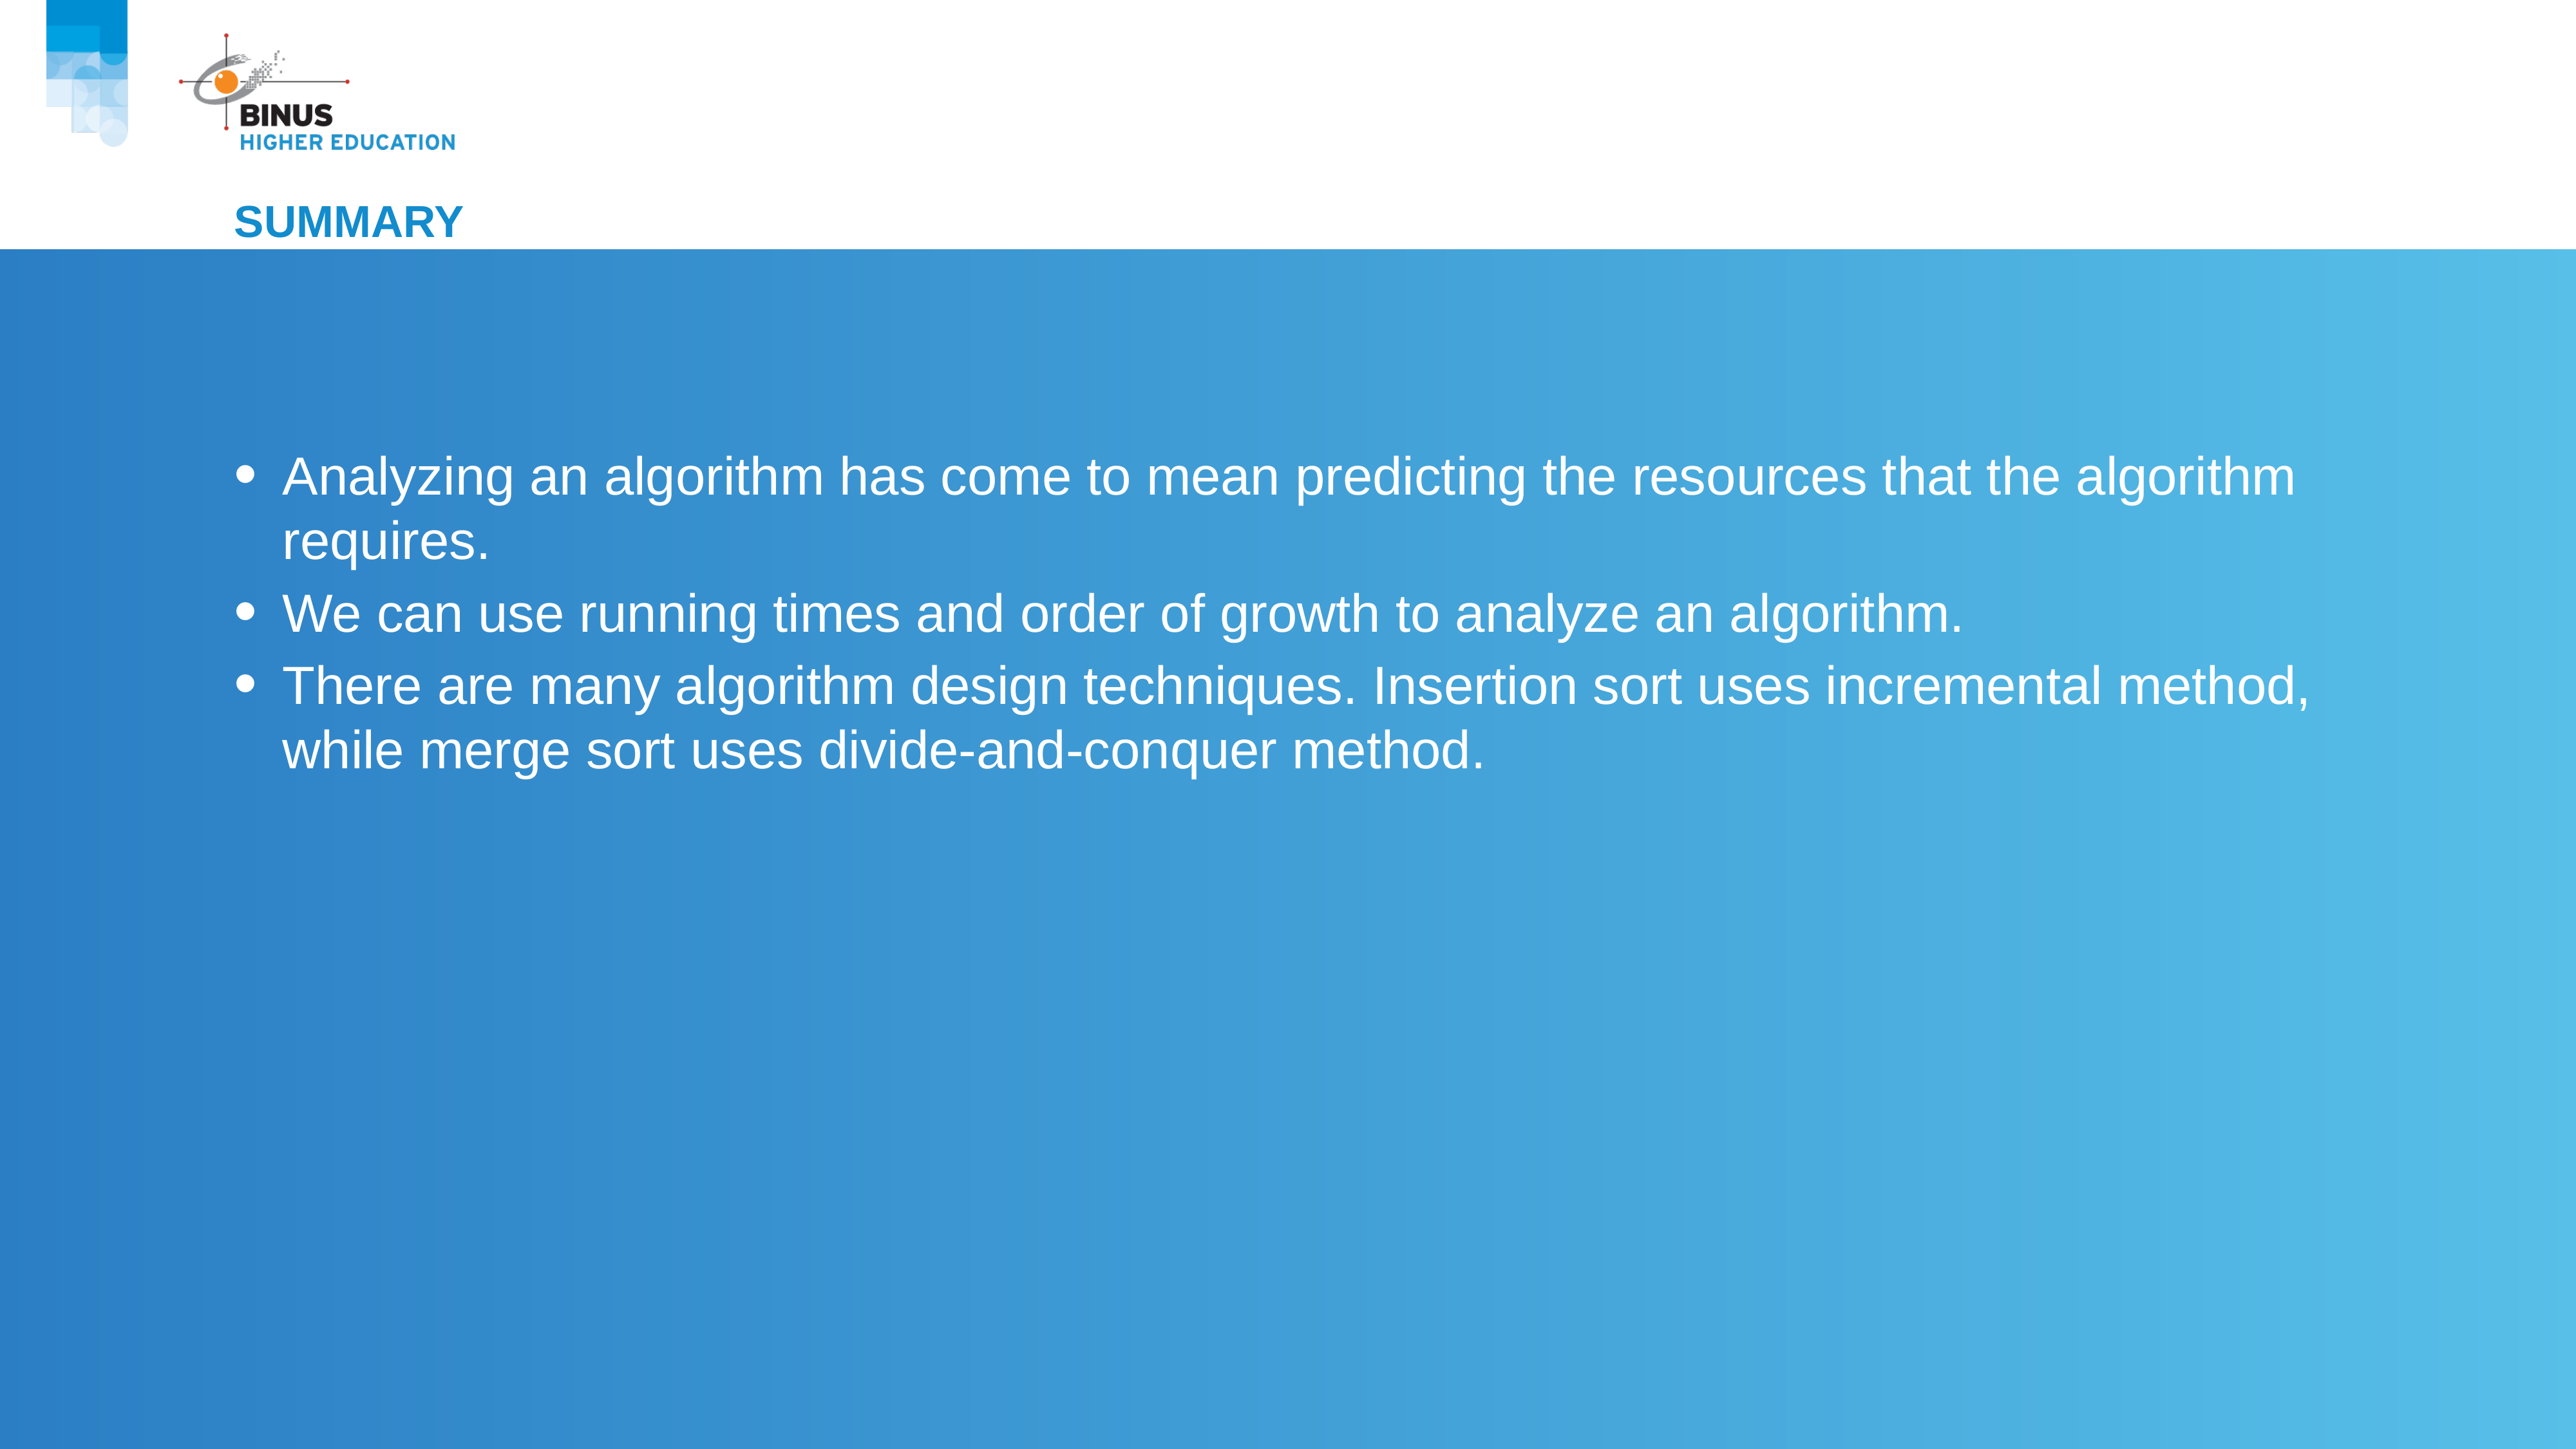

# Summary

Analyzing an algorithm has come to mean predicting the resources that the algorithm requires.
We can use running times and order of growth to analyze an algorithm.
There are many algorithm design techniques. Insertion sort uses incremental method, while merge sort uses divide-and-conquer method.